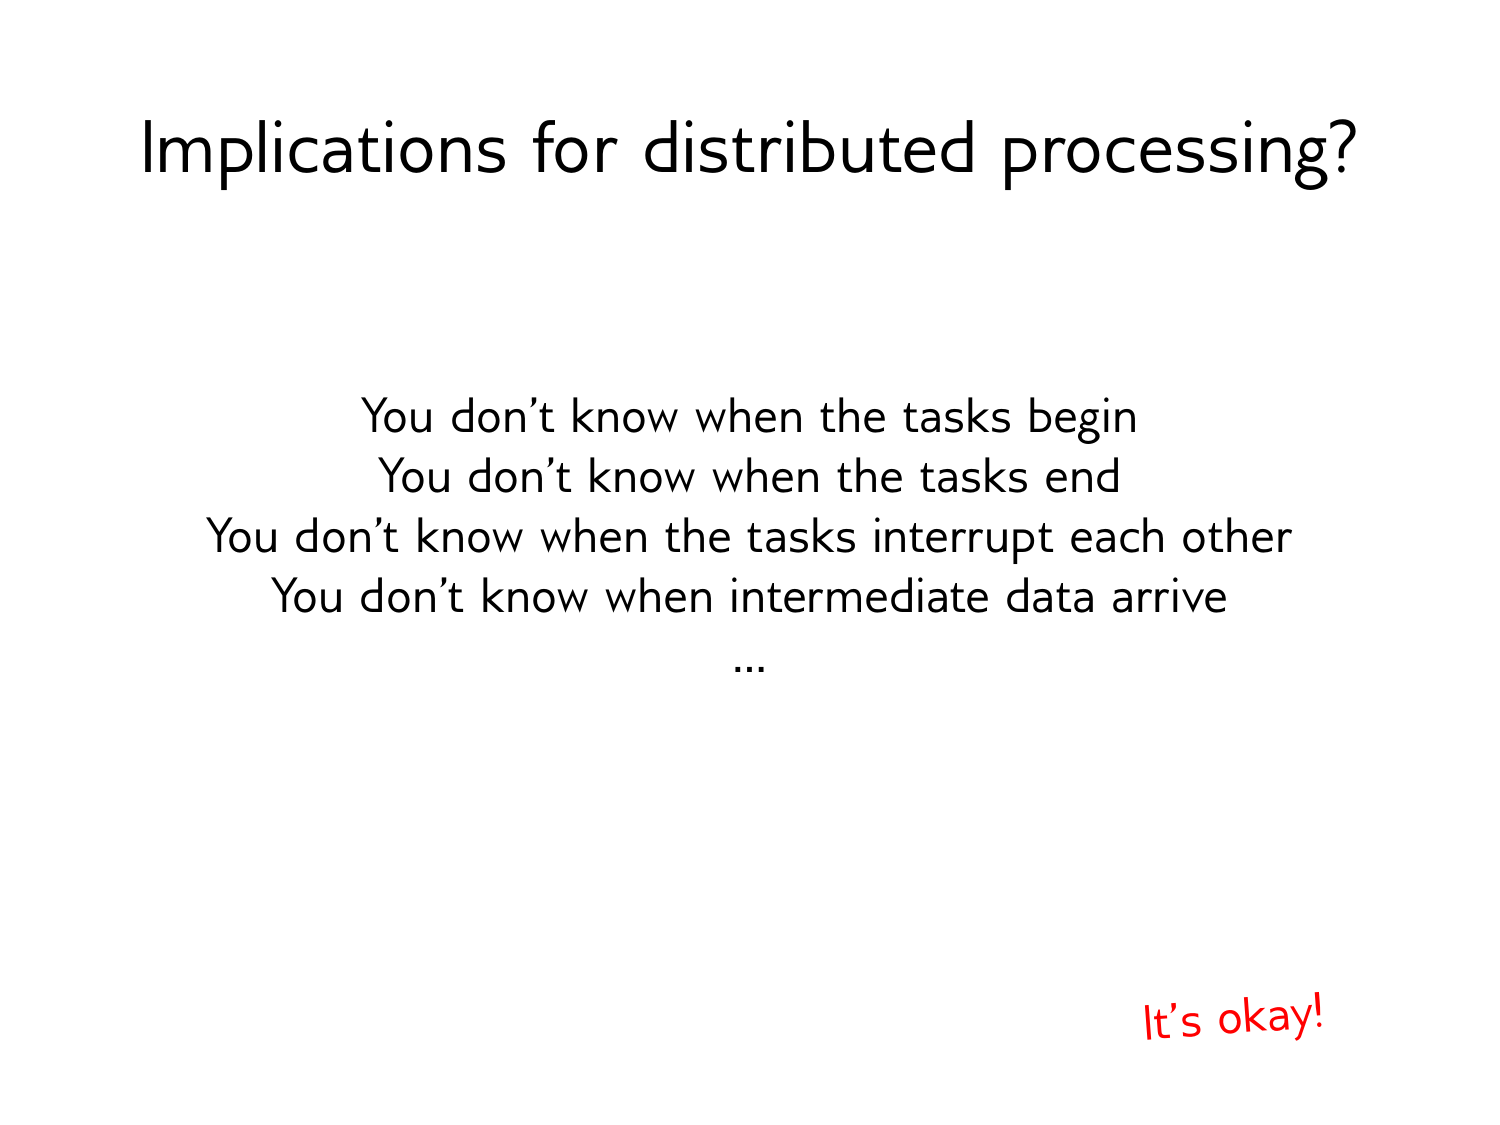

Implications for distributed processing?
You don’t know when the tasks begin
You don’t know when the tasks end
You don’t know when the tasks interrupt each other
You don’t know when intermediate data arrive
…
It’s okay!